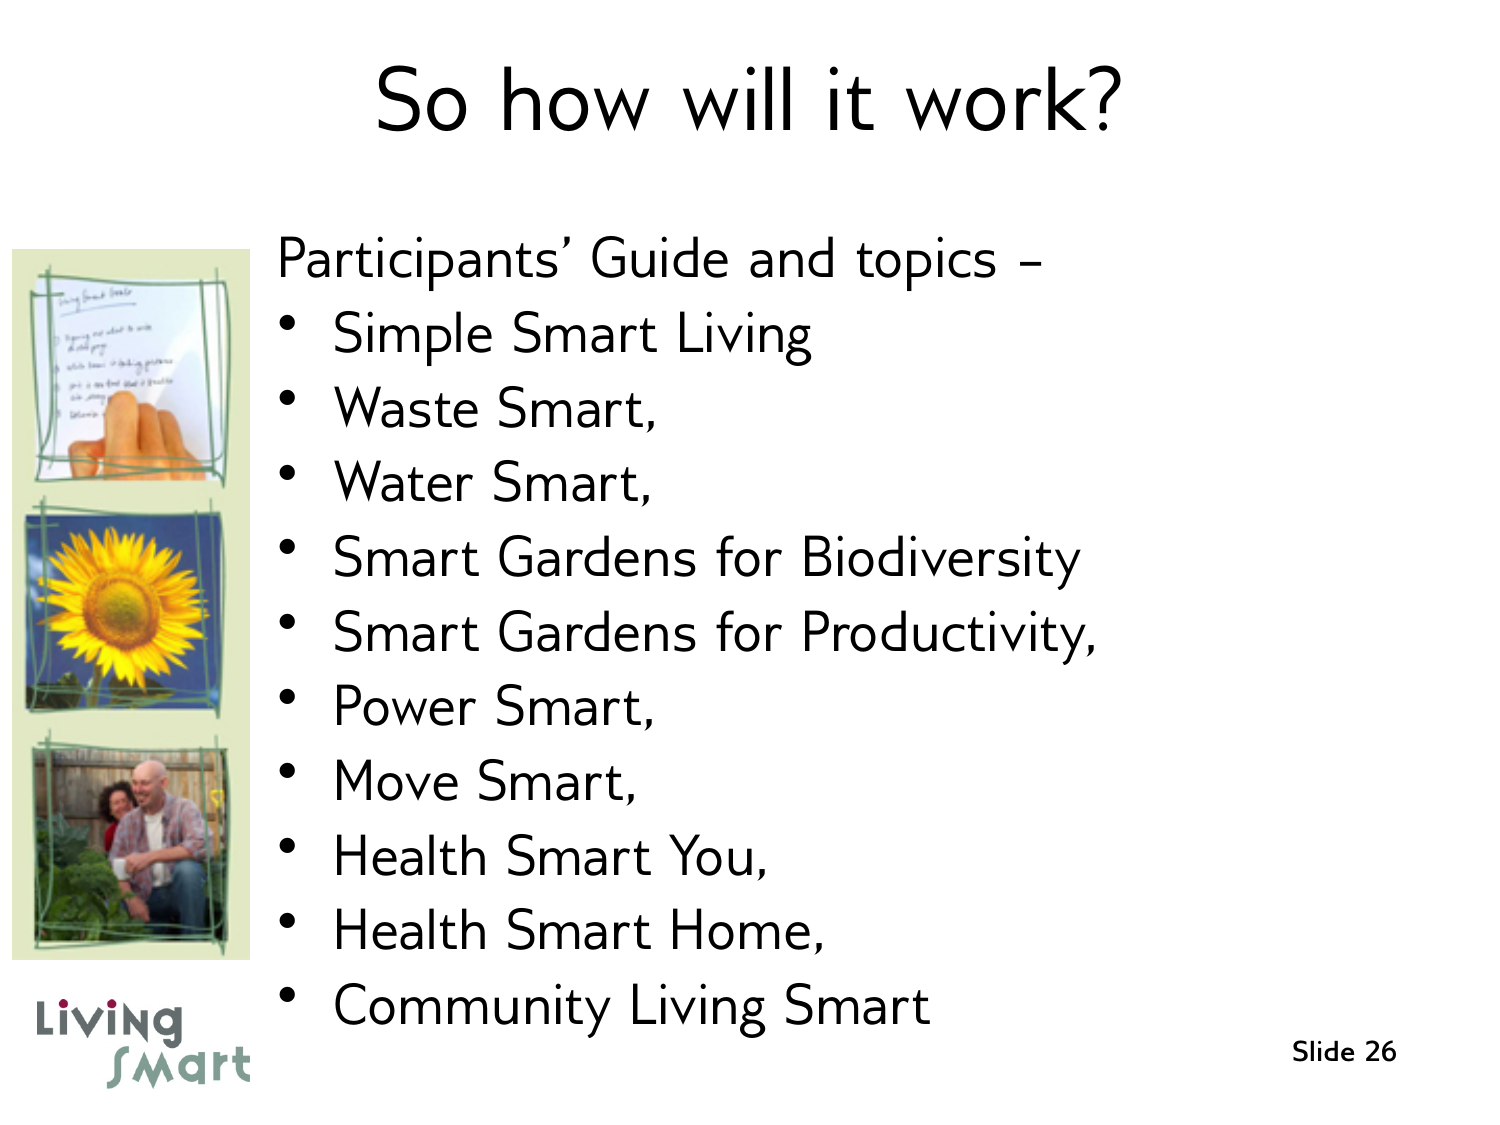

# So how will it work?
Participants’ Guide and topics –
Simple Smart Living
Waste Smart,
Water Smart,
Smart Gardens for Biodiversity
Smart Gardens for Productivity,
Power Smart,
Move Smart,
Health Smart You,
Health Smart Home,
Community Living Smart
Slide 26